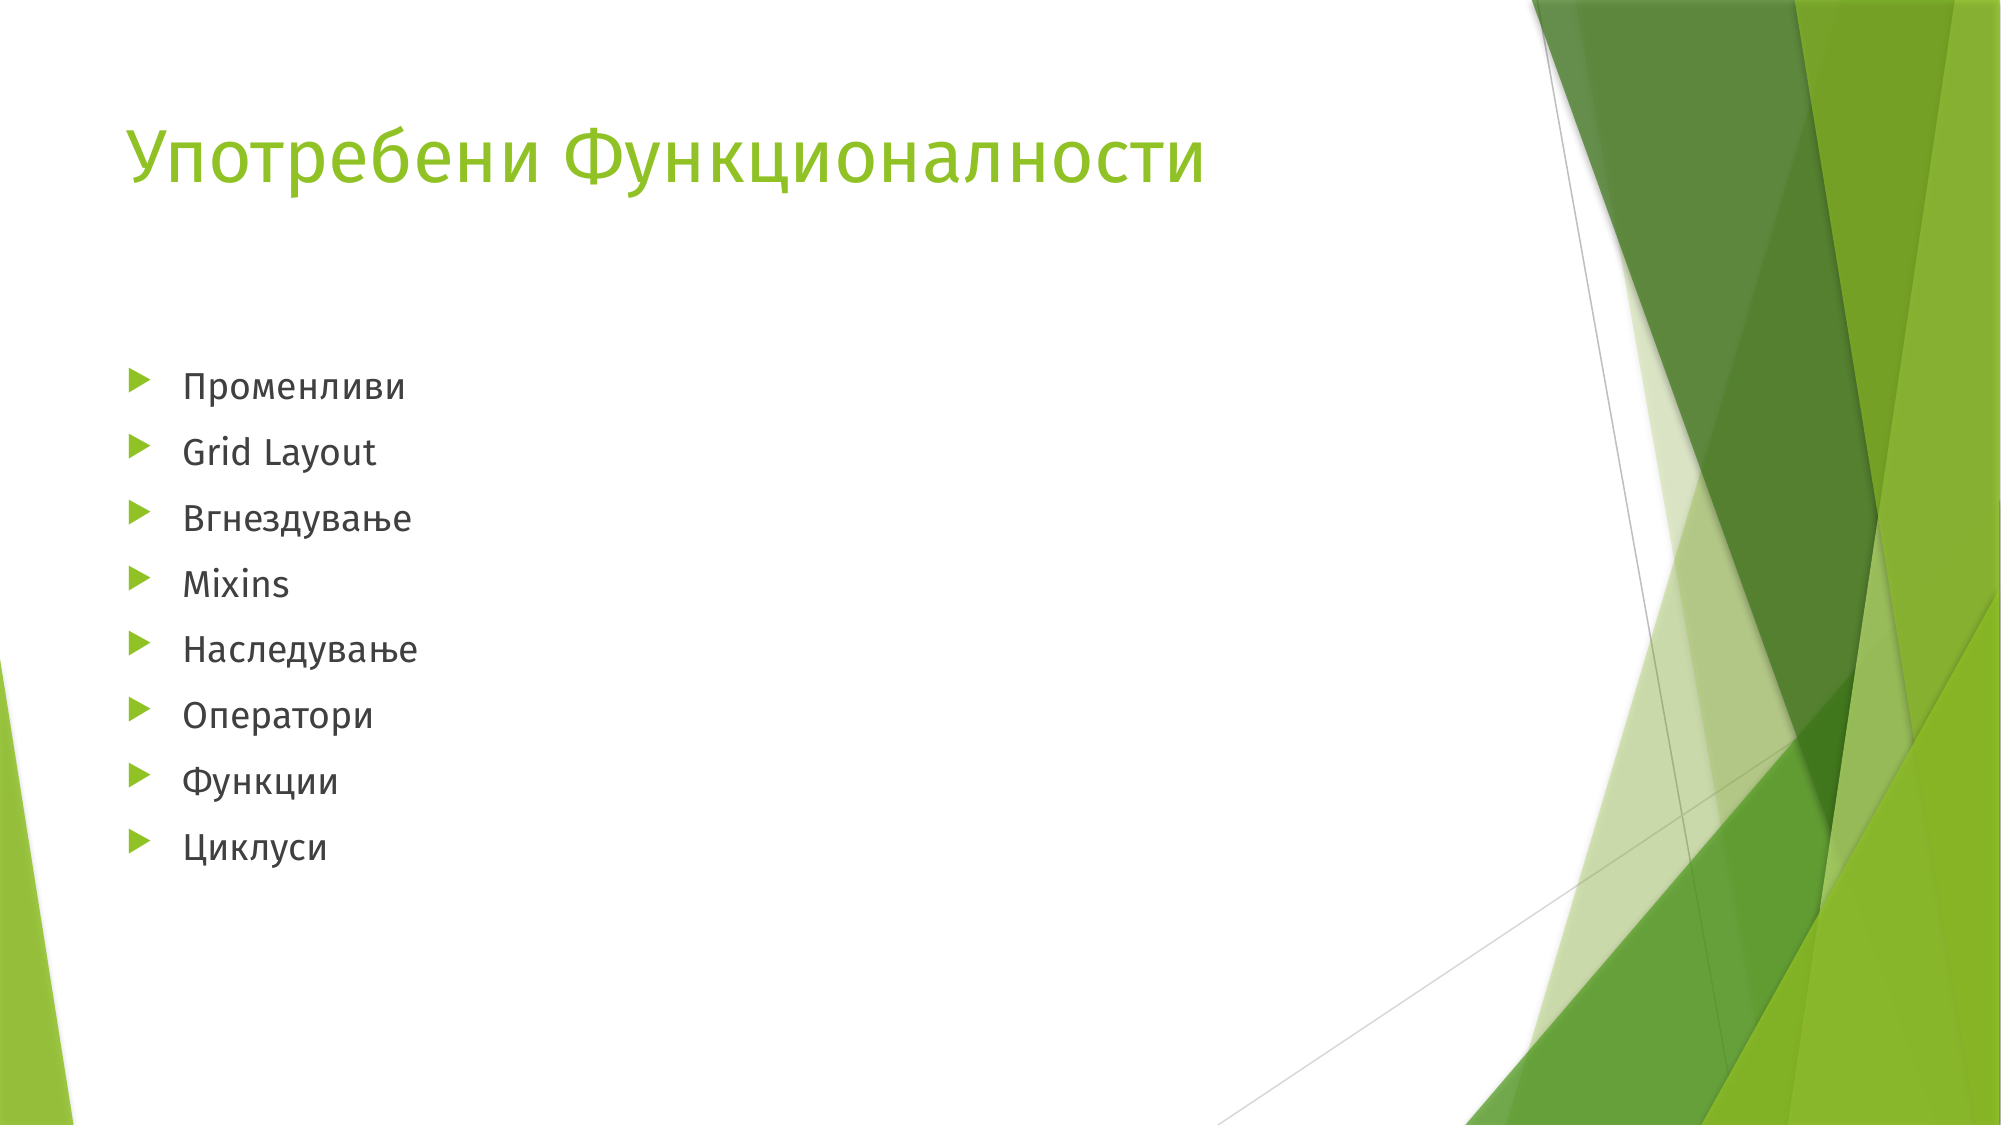

# Употребени Функционалности
Променливи
Grid Layout
Вгнездување
Mixins
Наследување
Оператори
Функции
Циклуси